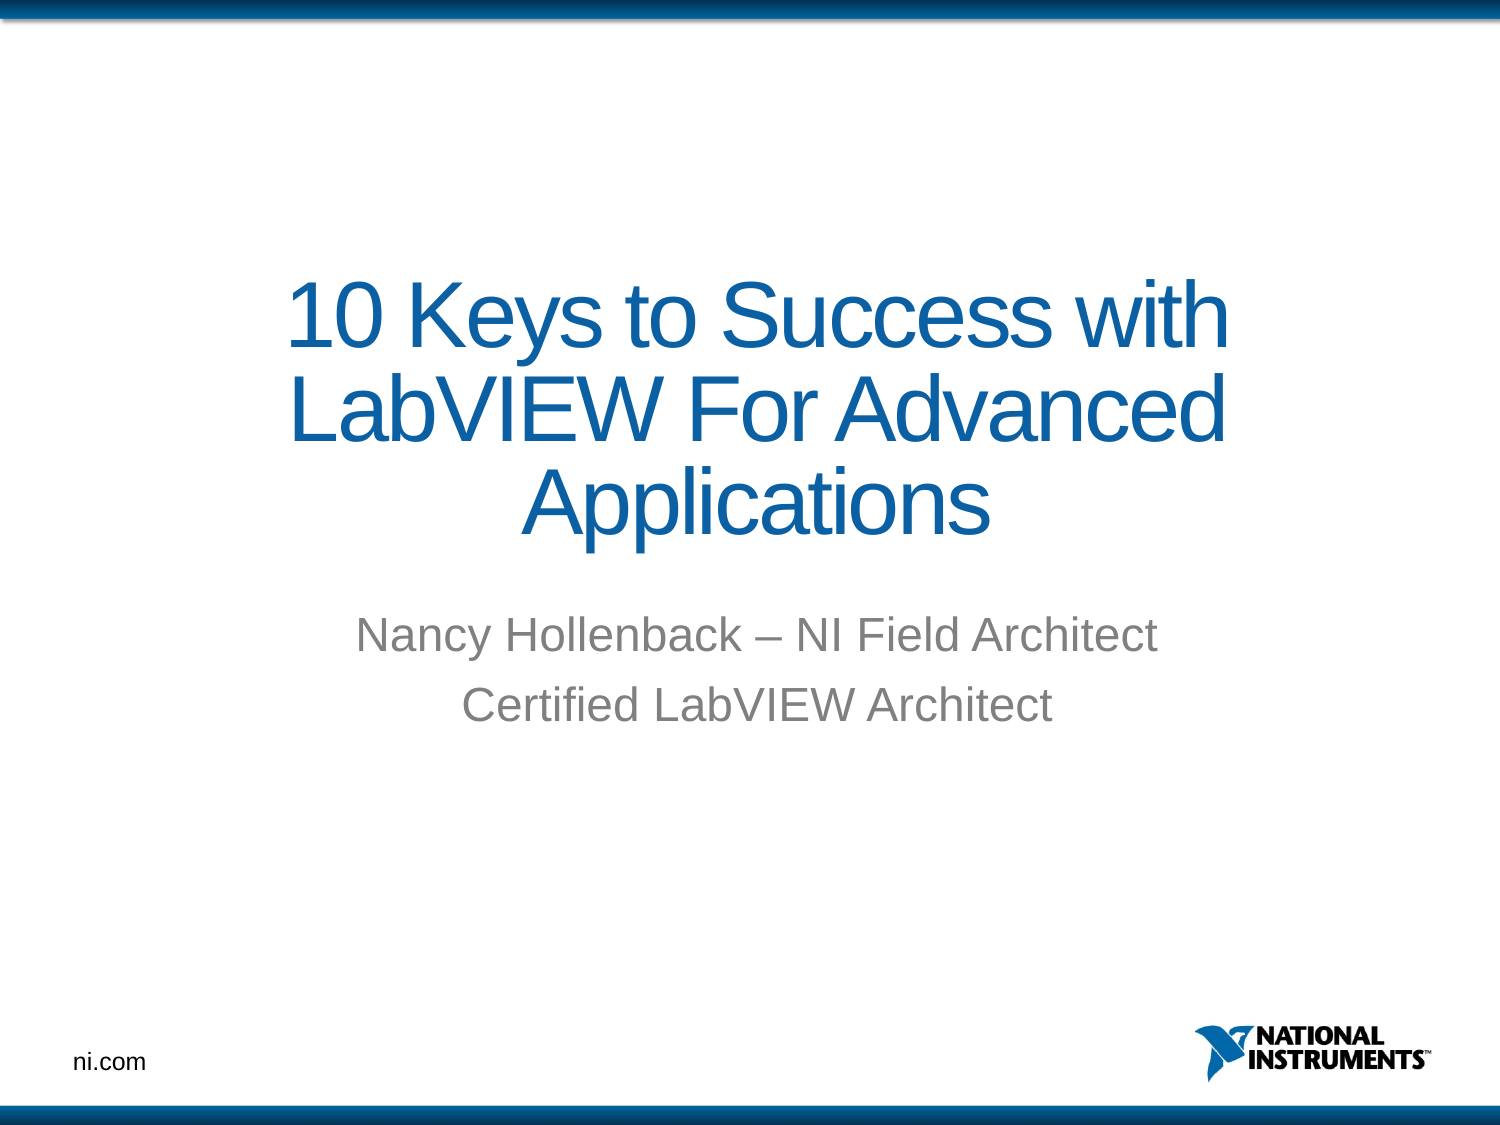

# 10 Keys to Success with LabVIEW For Advanced Applications
Nancy Hollenback – NI Field Architect
Certified LabVIEW Architect